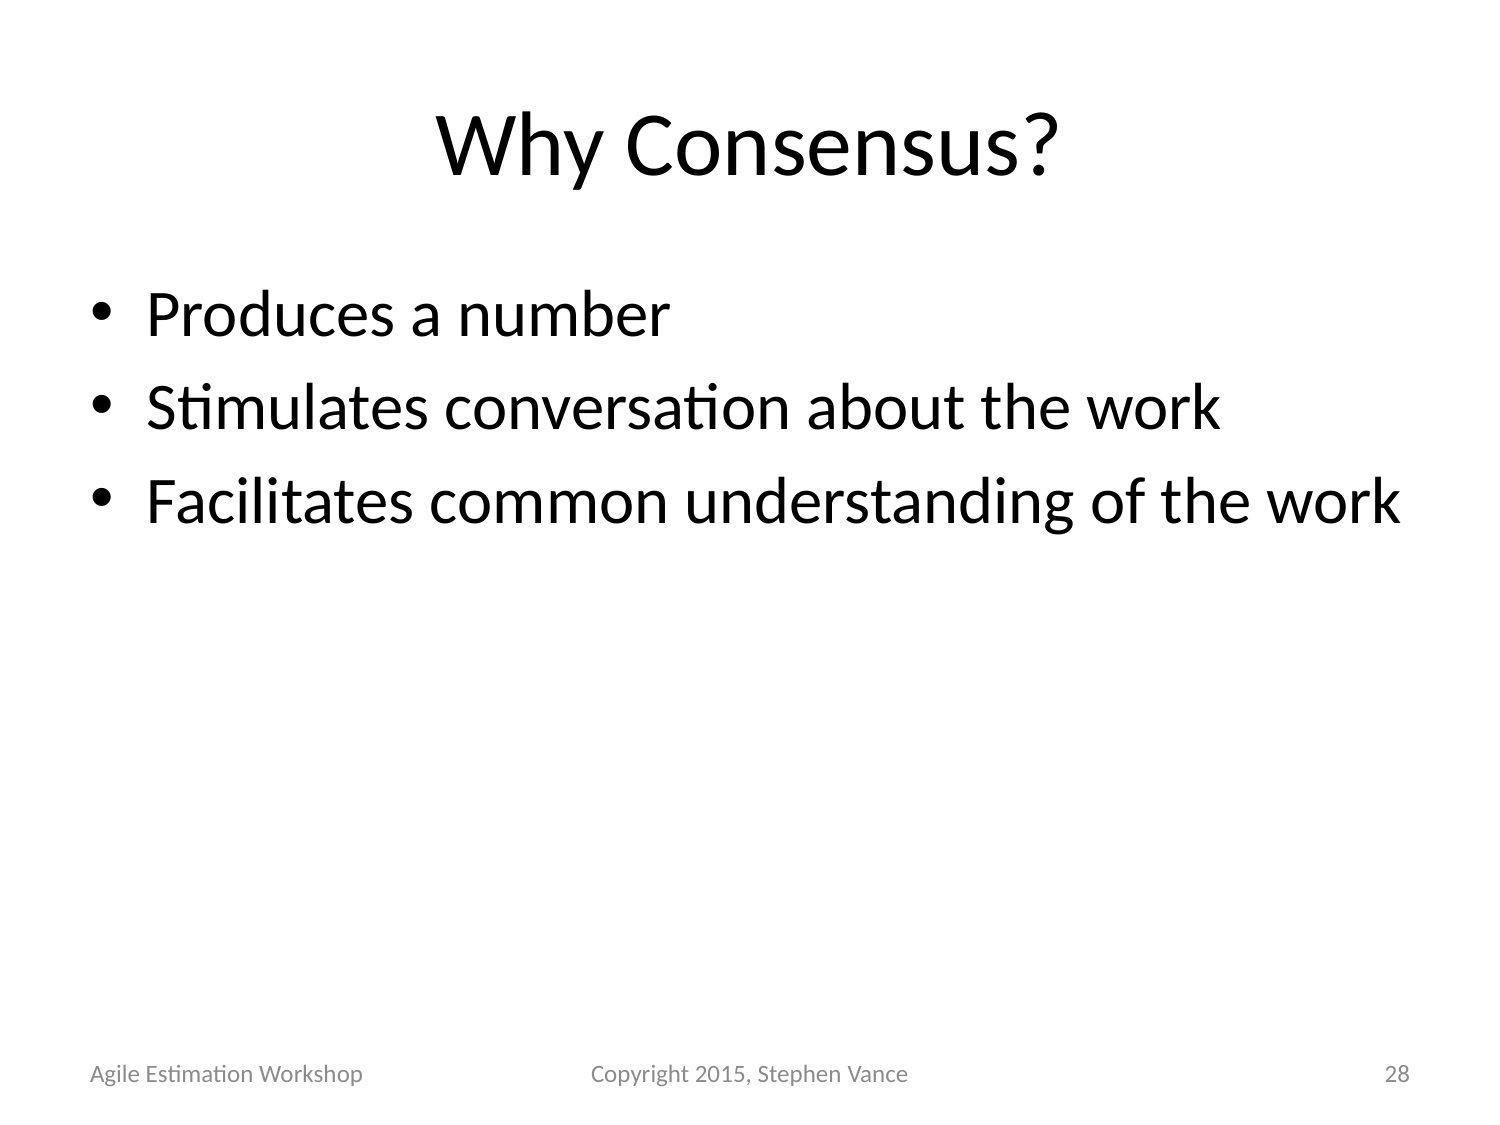

# Why Consensus?
Produces a number
Stimulates conversation about the work
Facilitates common understanding of the work
Agile Estimation Workshop
Copyright 2015, Stephen Vance
28